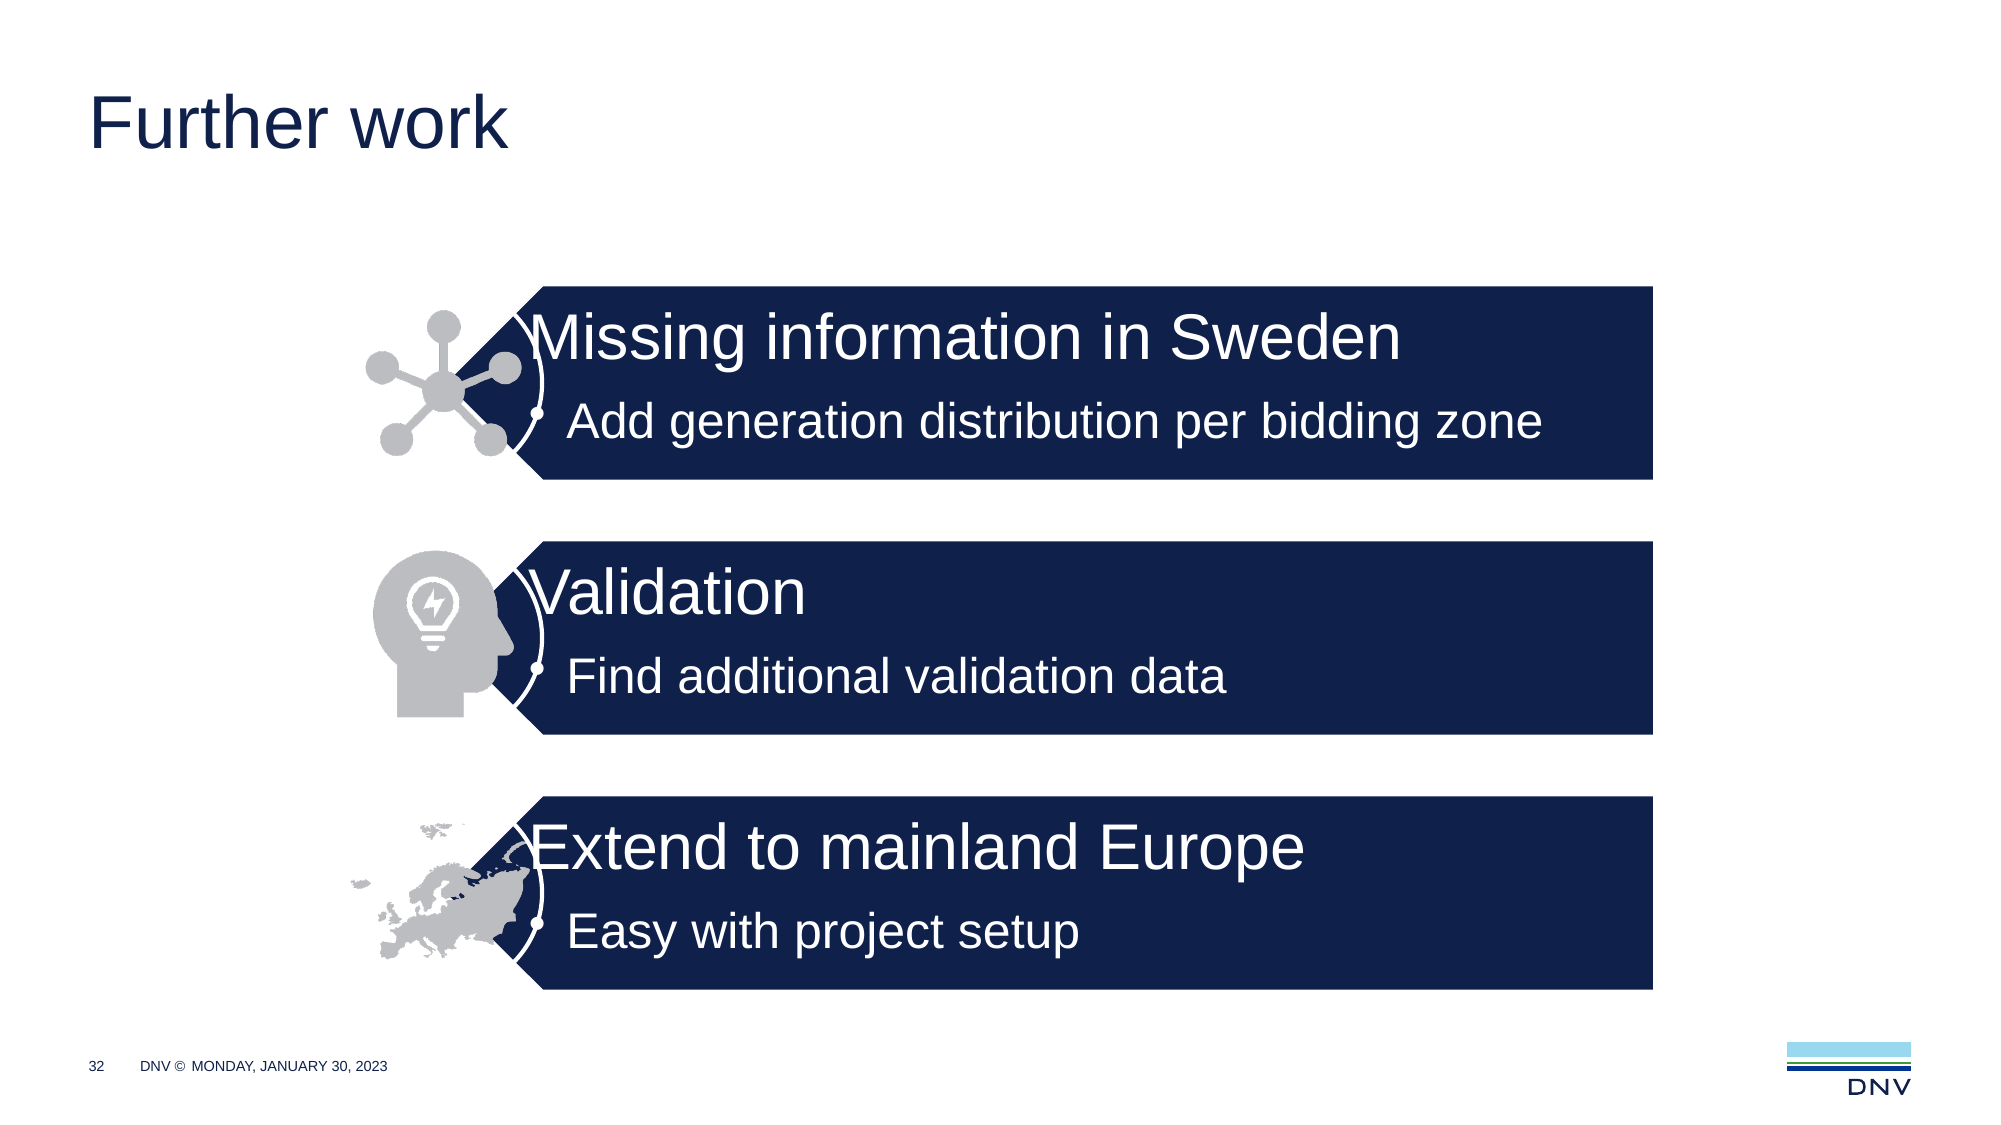

# Further work
Missing information in Sweden
Add generation distribution per bidding zone
Validation
Find additional validation data
Extend to mainland Europe
Easy with project setup
32